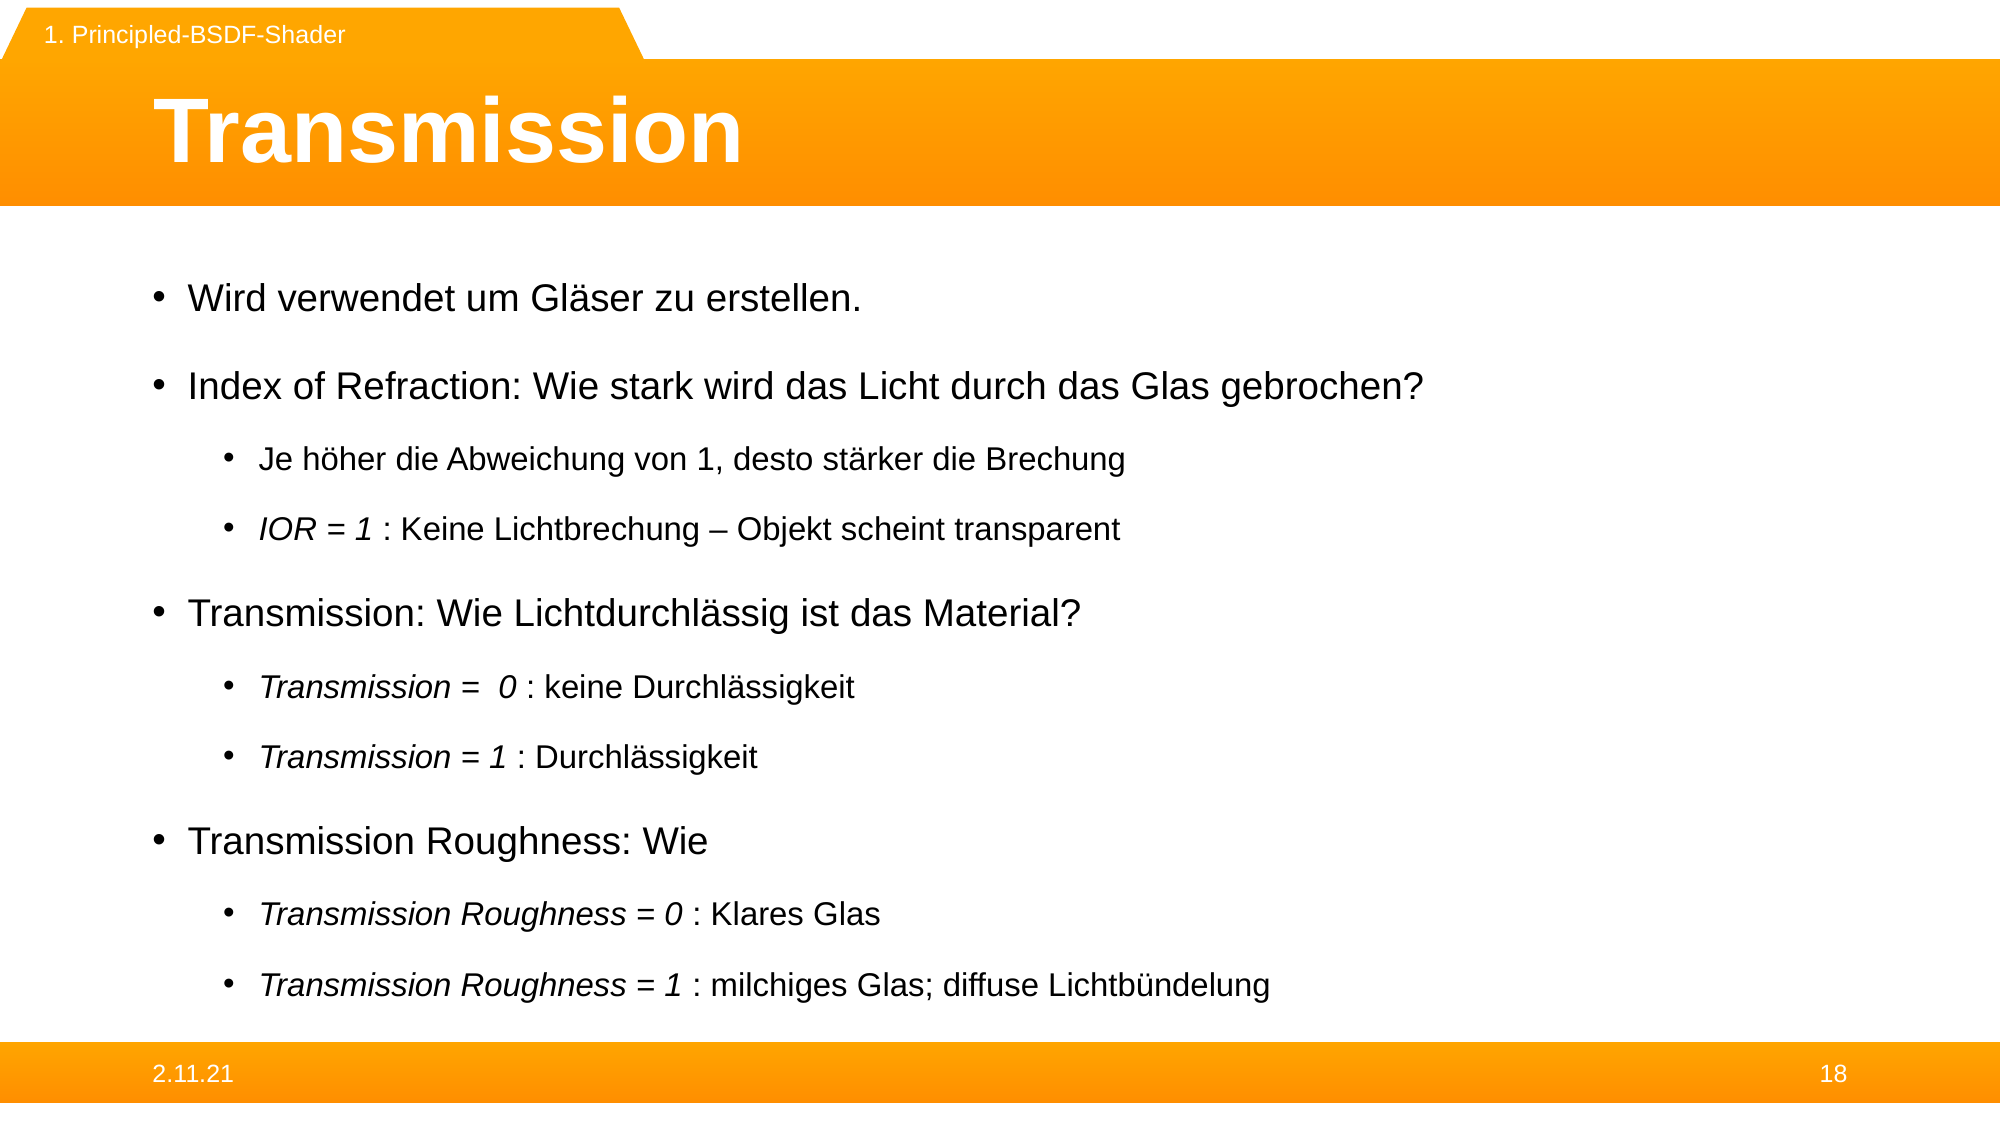

1. Principled-BSDF-Shader
# Transmission
Wird verwendet um Gläser zu erstellen.
Index of Refraction: Wie stark wird das Licht durch das Glas gebrochen?
Je höher die Abweichung von 1, desto stärker die Brechung
IOR = 1 : Keine Lichtbrechung – Objekt scheint transparent
Transmission: Wie Lichtdurchlässig ist das Material?
Transmission =  0 : keine Durchlässigkeit
Transmission = 1 : Durchlässigkeit
Transmission Roughness: Wie
Transmission Roughness = 0 : Klares Glas
Transmission Roughness = 1 : milchiges Glas; diffuse Lichtbündelung
2.11.21

18